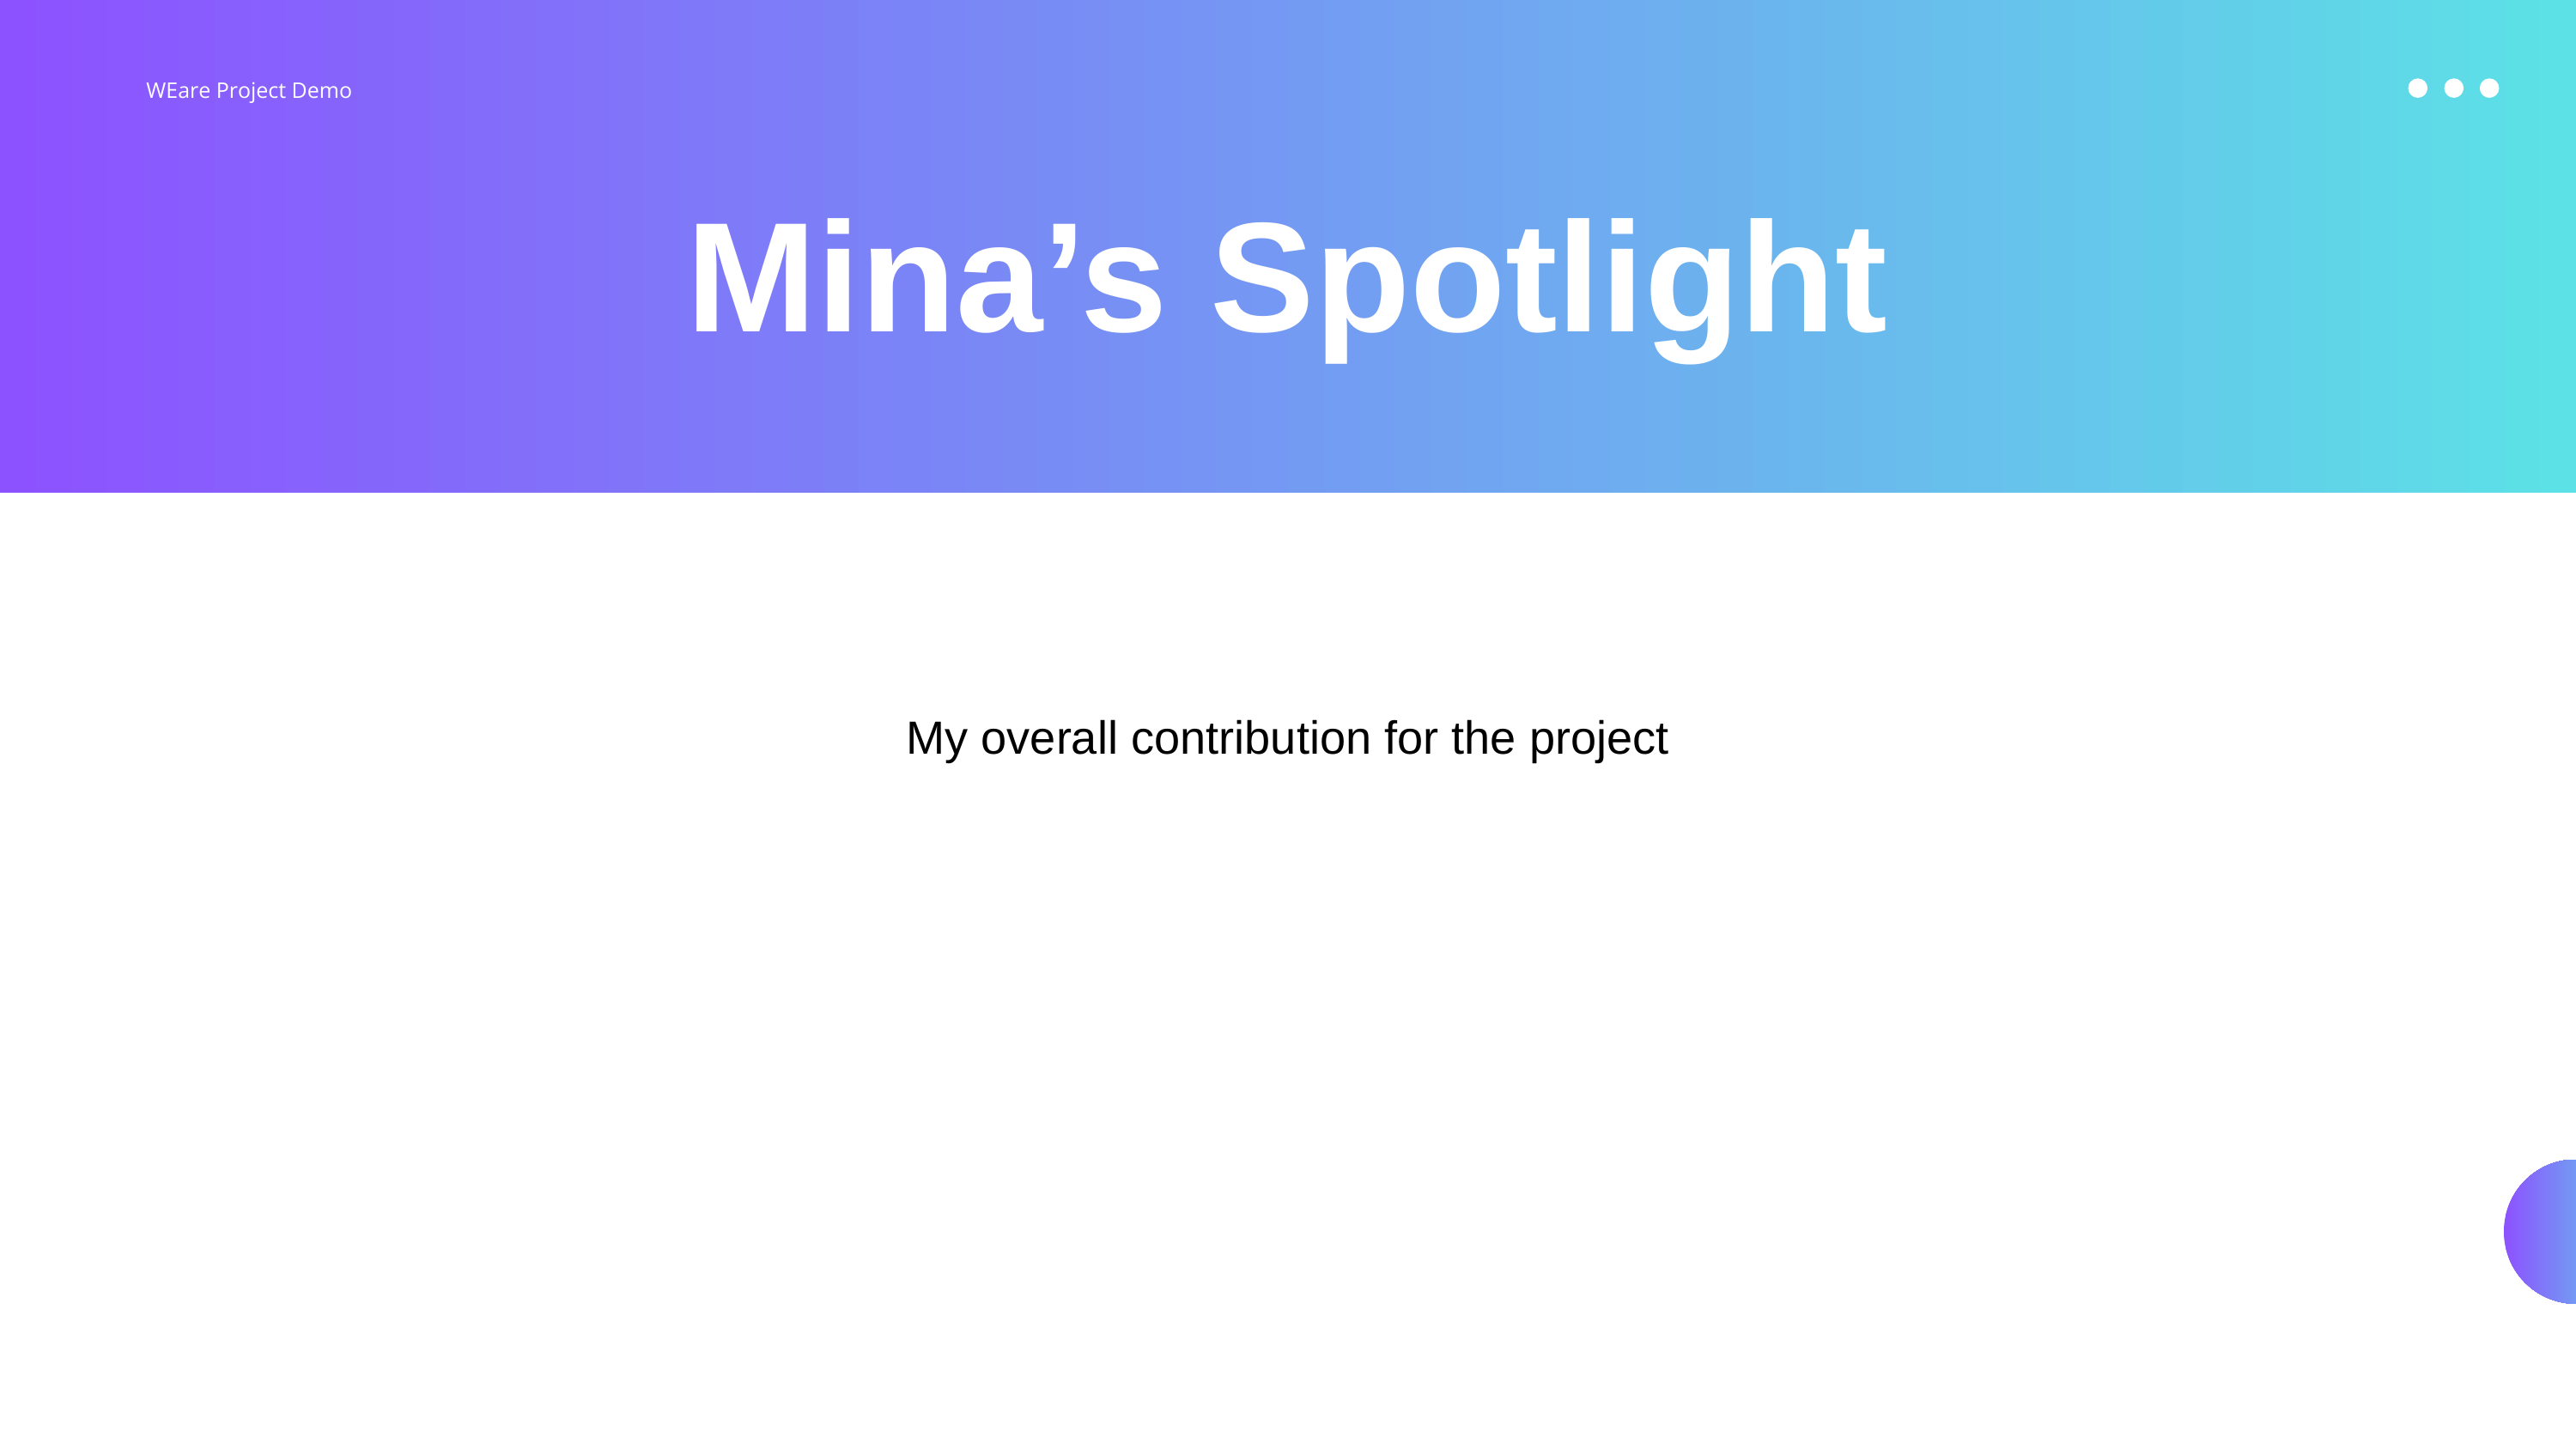

WEare Project Demo

Mina’s Spotlight
My overall contribution for the project